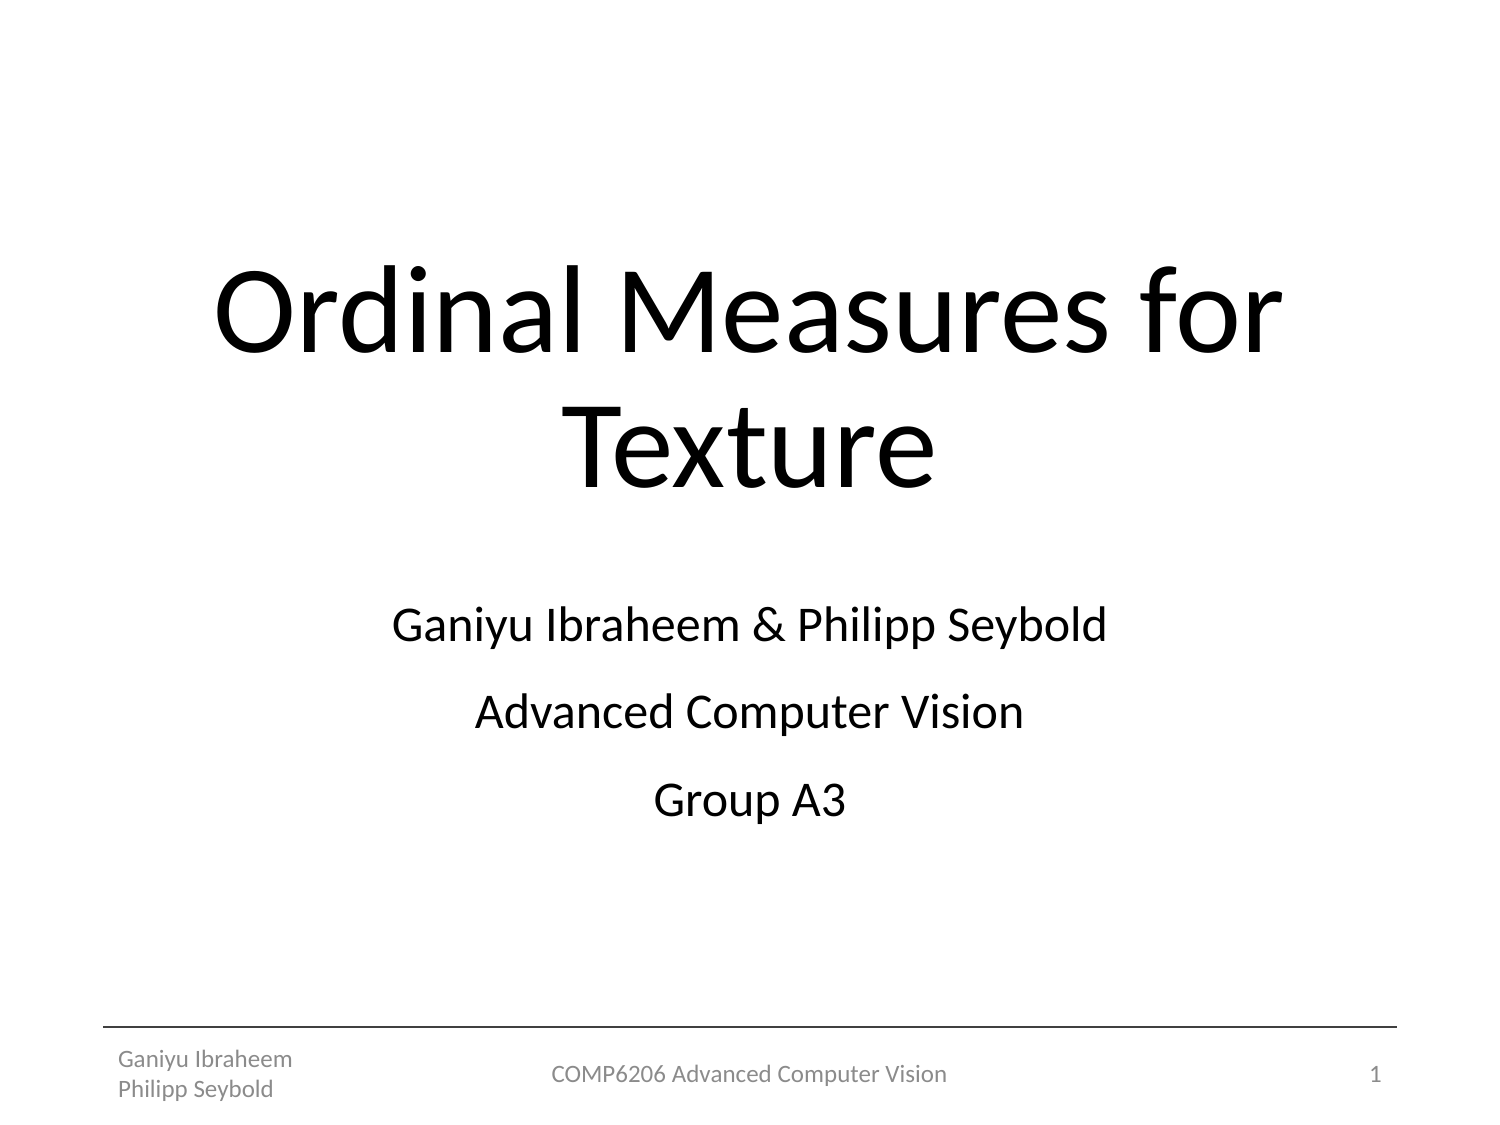

# Ordinal Measures for Texture
Ganiyu Ibraheem & Philipp Seybold
Advanced Computer Vision
Group A3
Ganiyu Ibraheem   Philipp Seybold
COMP6206 Advanced Computer Vision
1